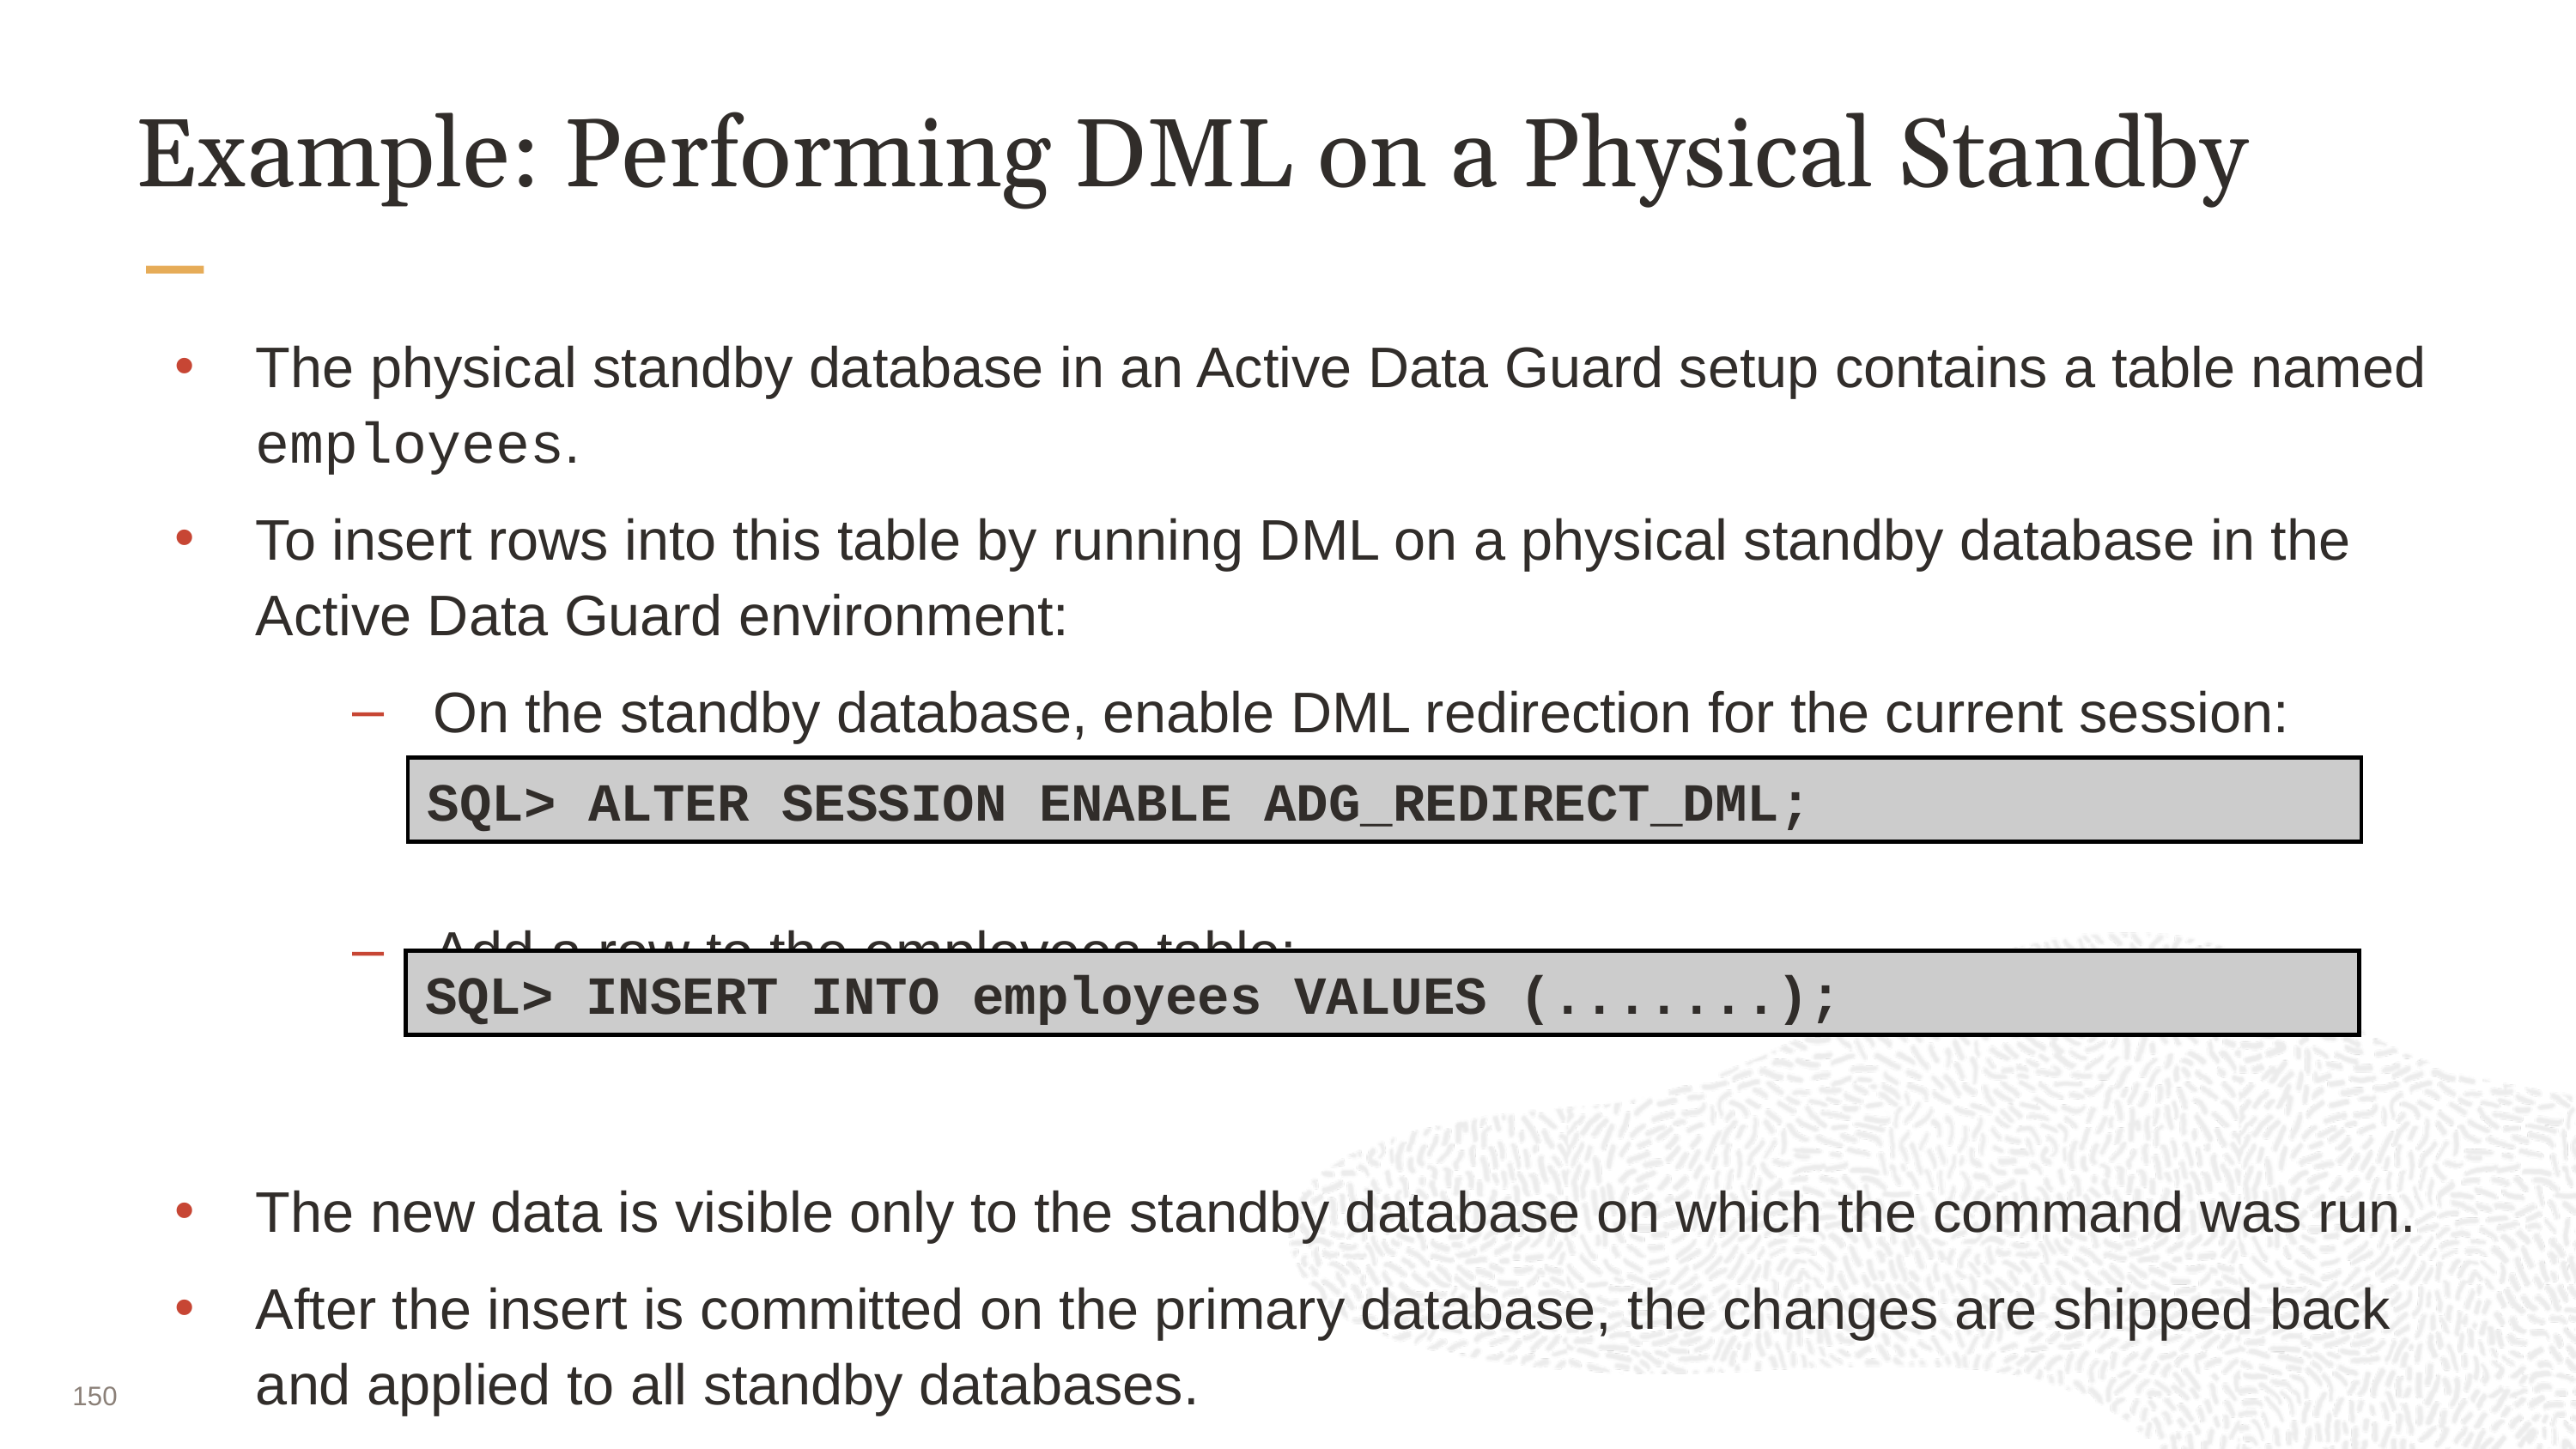

# Example: Performing DML on a Physical Standby
The physical standby database in an Active Data Guard setup contains a table named employees.
To insert rows into this table by running DML on a physical standby database in the Active Data Guard environment:
On the standby database, enable DML redirection for the current session:

Add a row to the employees table:

The new data is visible only to the standby database on which the command was run.
After the insert is committed on the primary database, the changes are shipped back and applied to all standby databases.
SQL> ALTER SESSION ENABLE ADG_REDIRECT_DML;
SQL> INSERT INTO employees VALUES (.......);